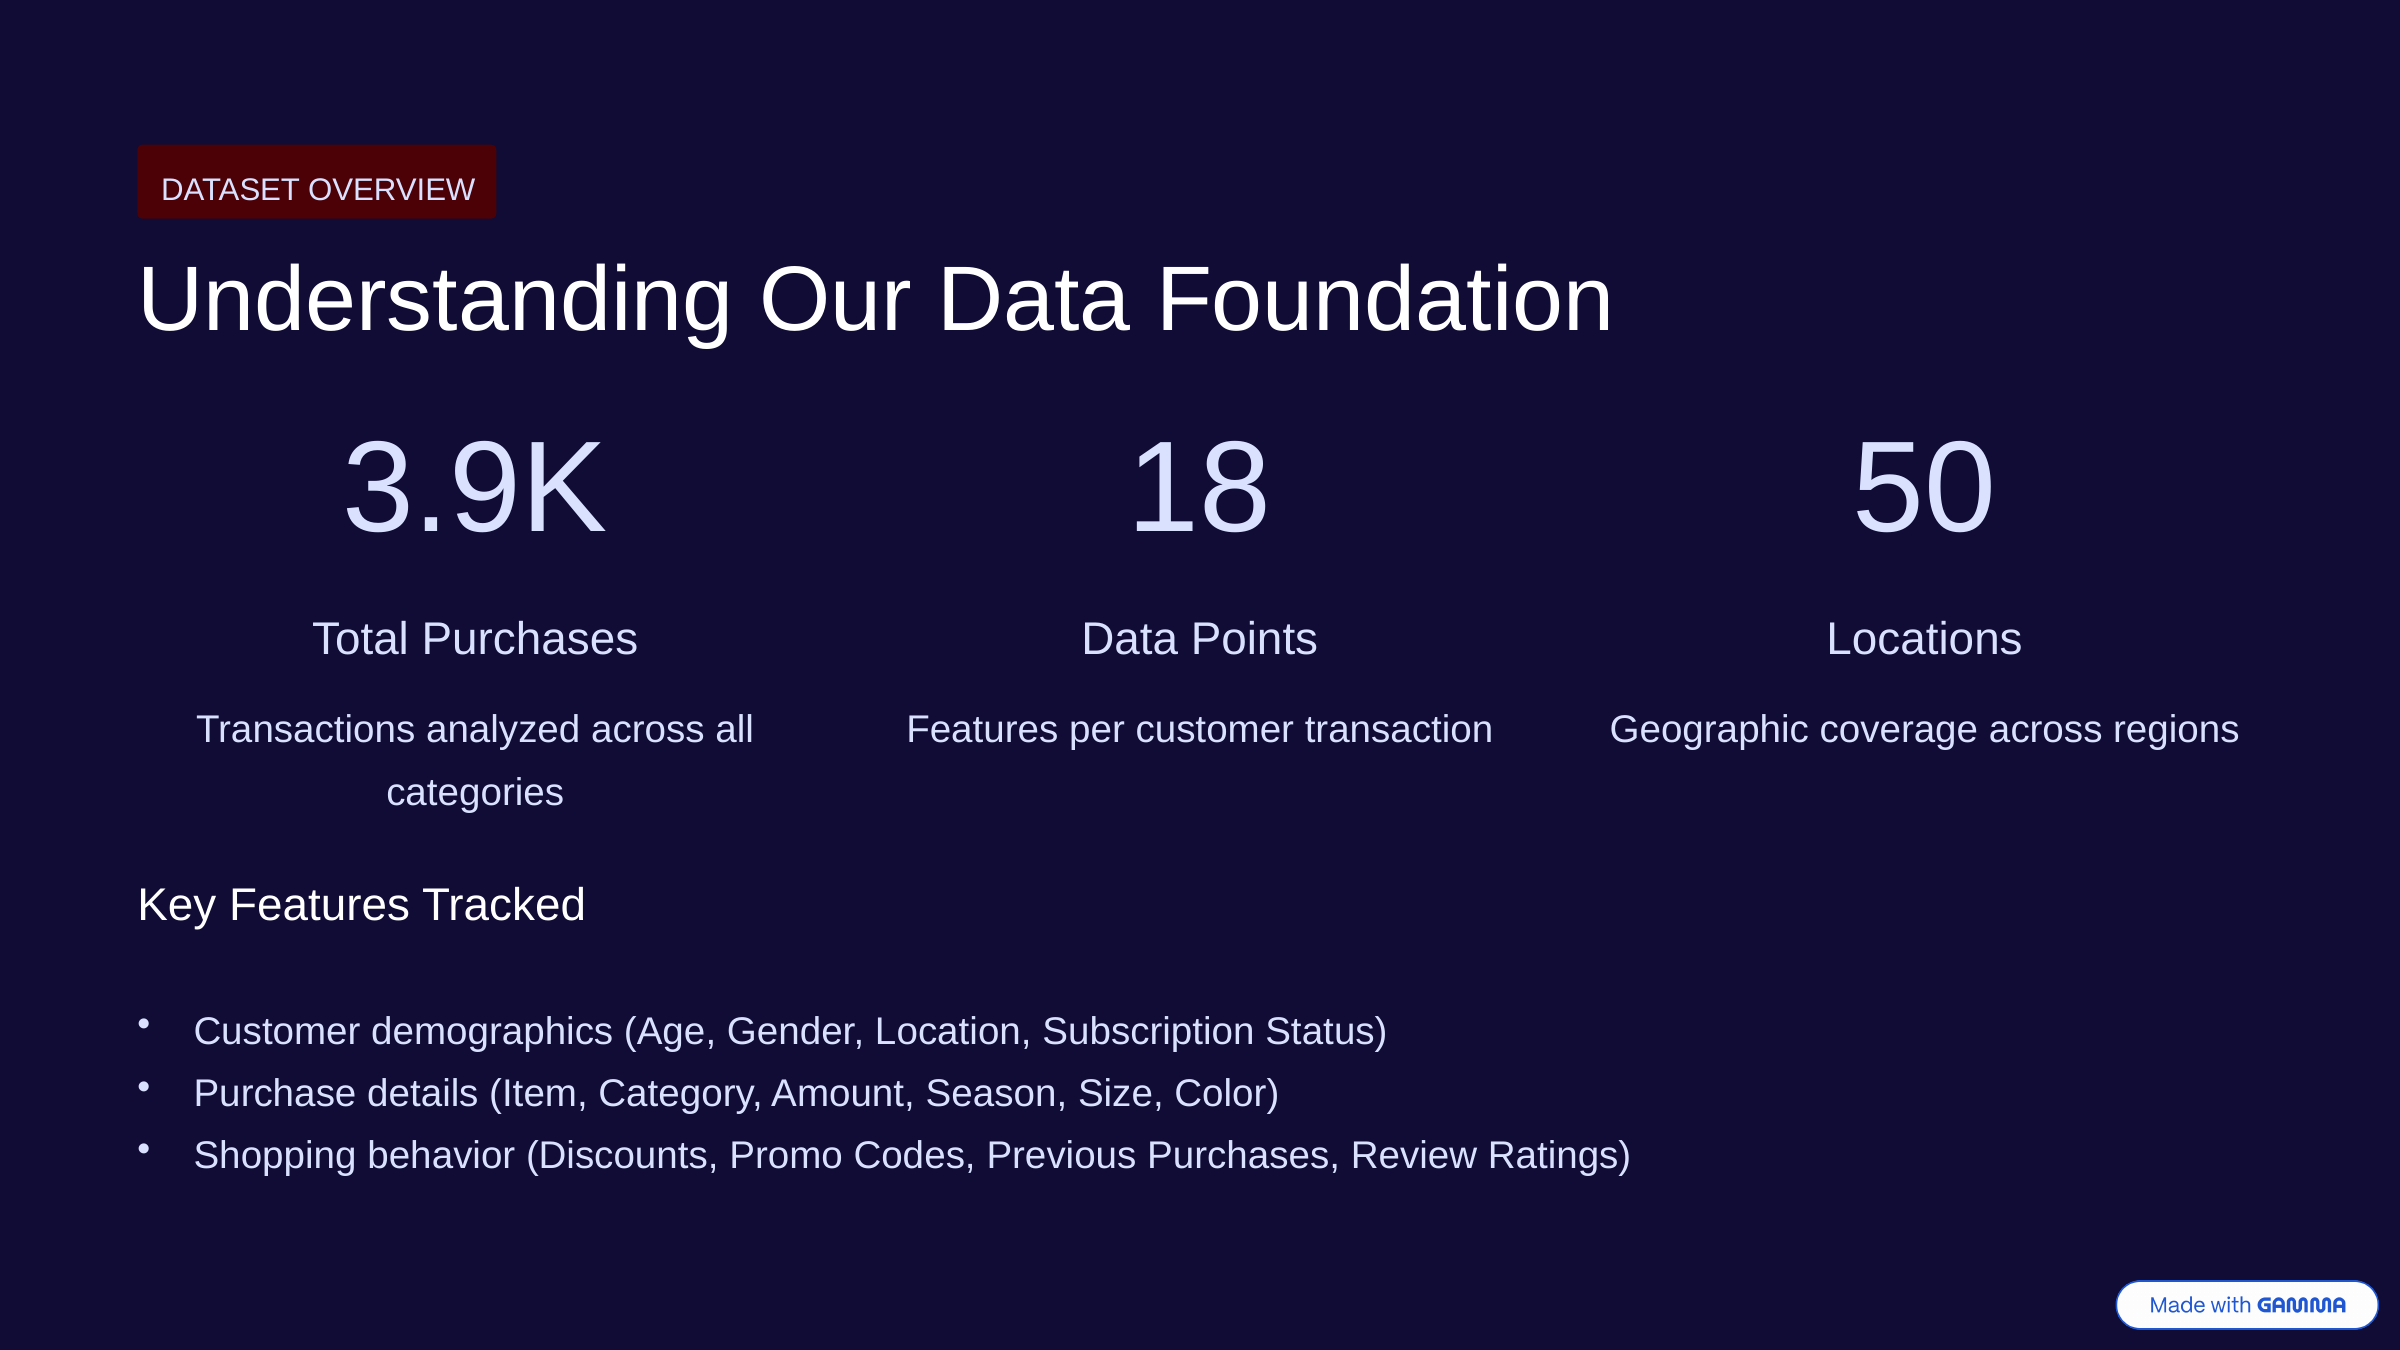

DATASET OVERVIEW
Understanding Our Data Foundation
3.9K
18
50
Total Purchases
Data Points
Locations
Transactions analyzed across all categories
Features per customer transaction
Geographic coverage across regions
Key Features Tracked
Customer demographics (Age, Gender, Location, Subscription Status)
Purchase details (Item, Category, Amount, Season, Size, Color)
Shopping behavior (Discounts, Promo Codes, Previous Purchases, Review Ratings)